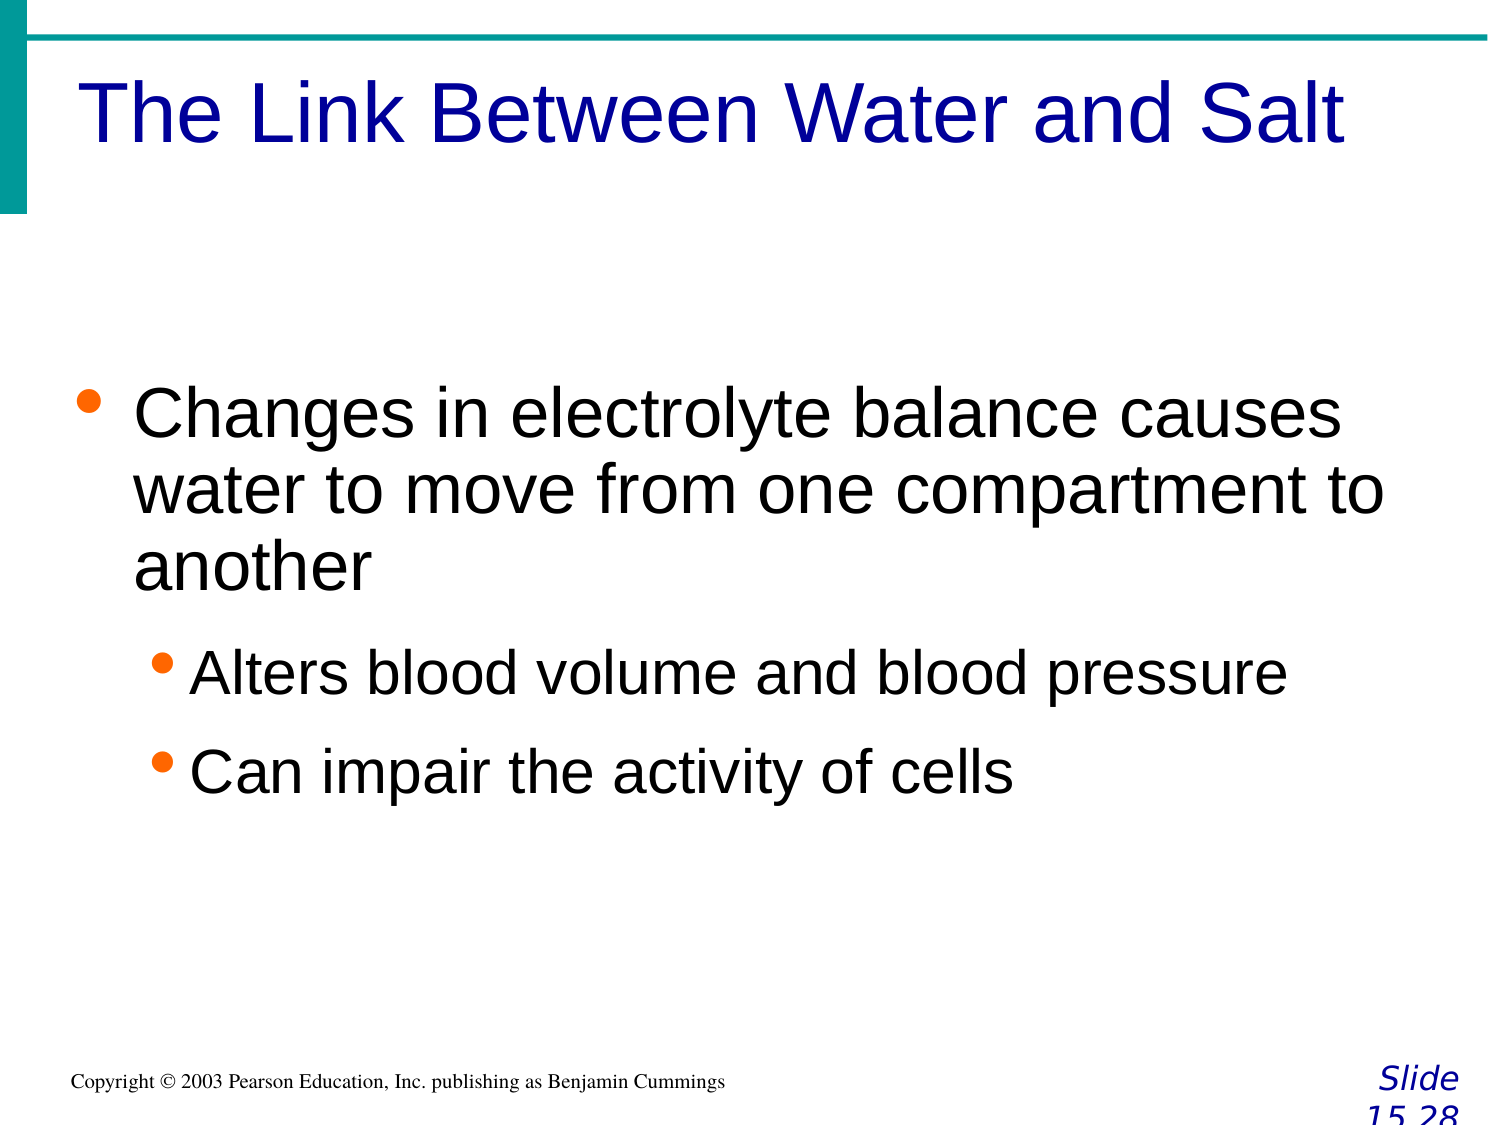

The Link Between Water and Salt
Changes in electrolyte balance causes water to move from one compartment to another
Alters blood volume and blood pressure
Can impair the activity of cells
Slide 15.28
Copyright © 2003 Pearson Education, Inc. publishing as Benjamin Cummings